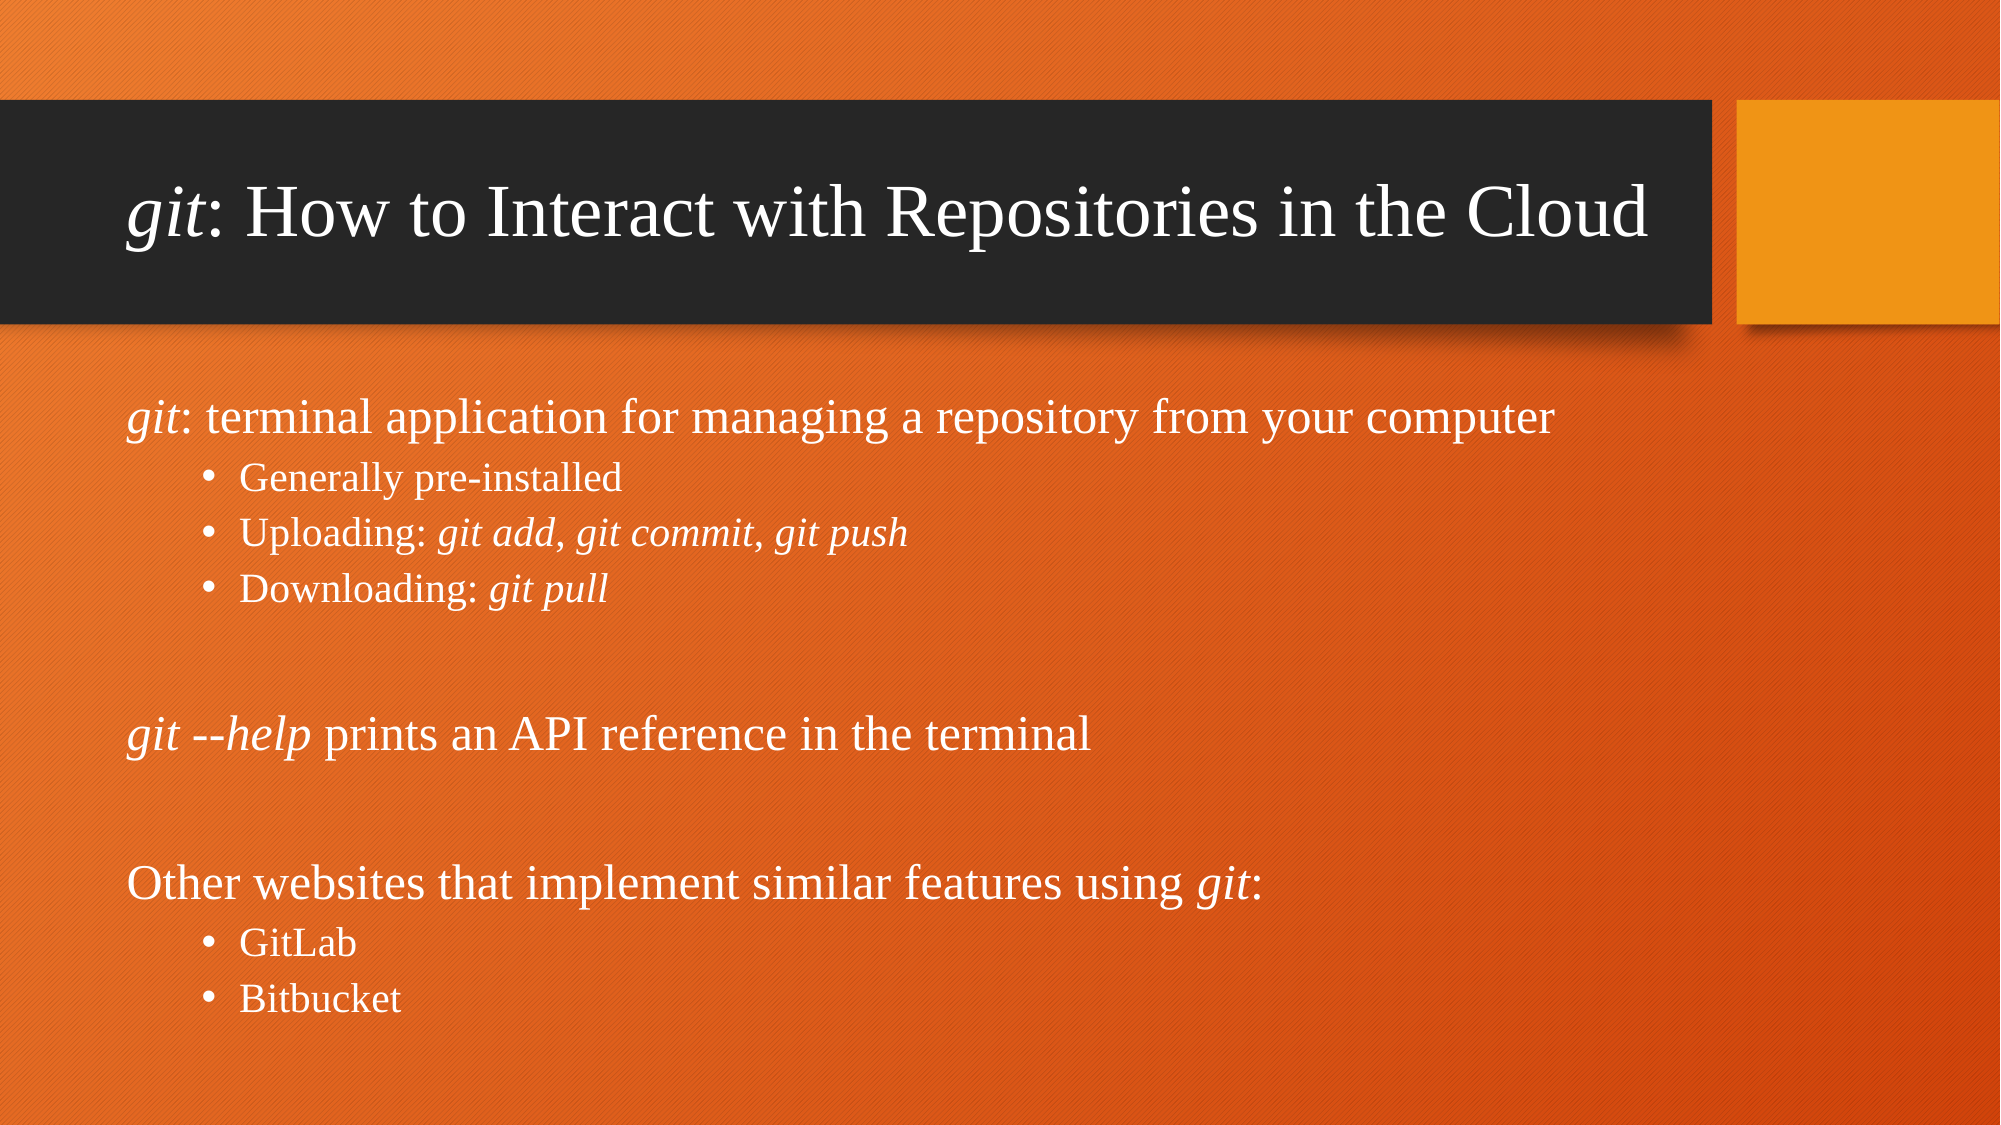

# git: How to Interact with Repositories in the Cloud
git: terminal application for managing a repository from your computer
Generally pre-installed
Uploading: git add, git commit, git push
Downloading: git pull

git --help prints an API reference in the terminal

Other websites that implement similar features using git:
GitLab
Bitbucket